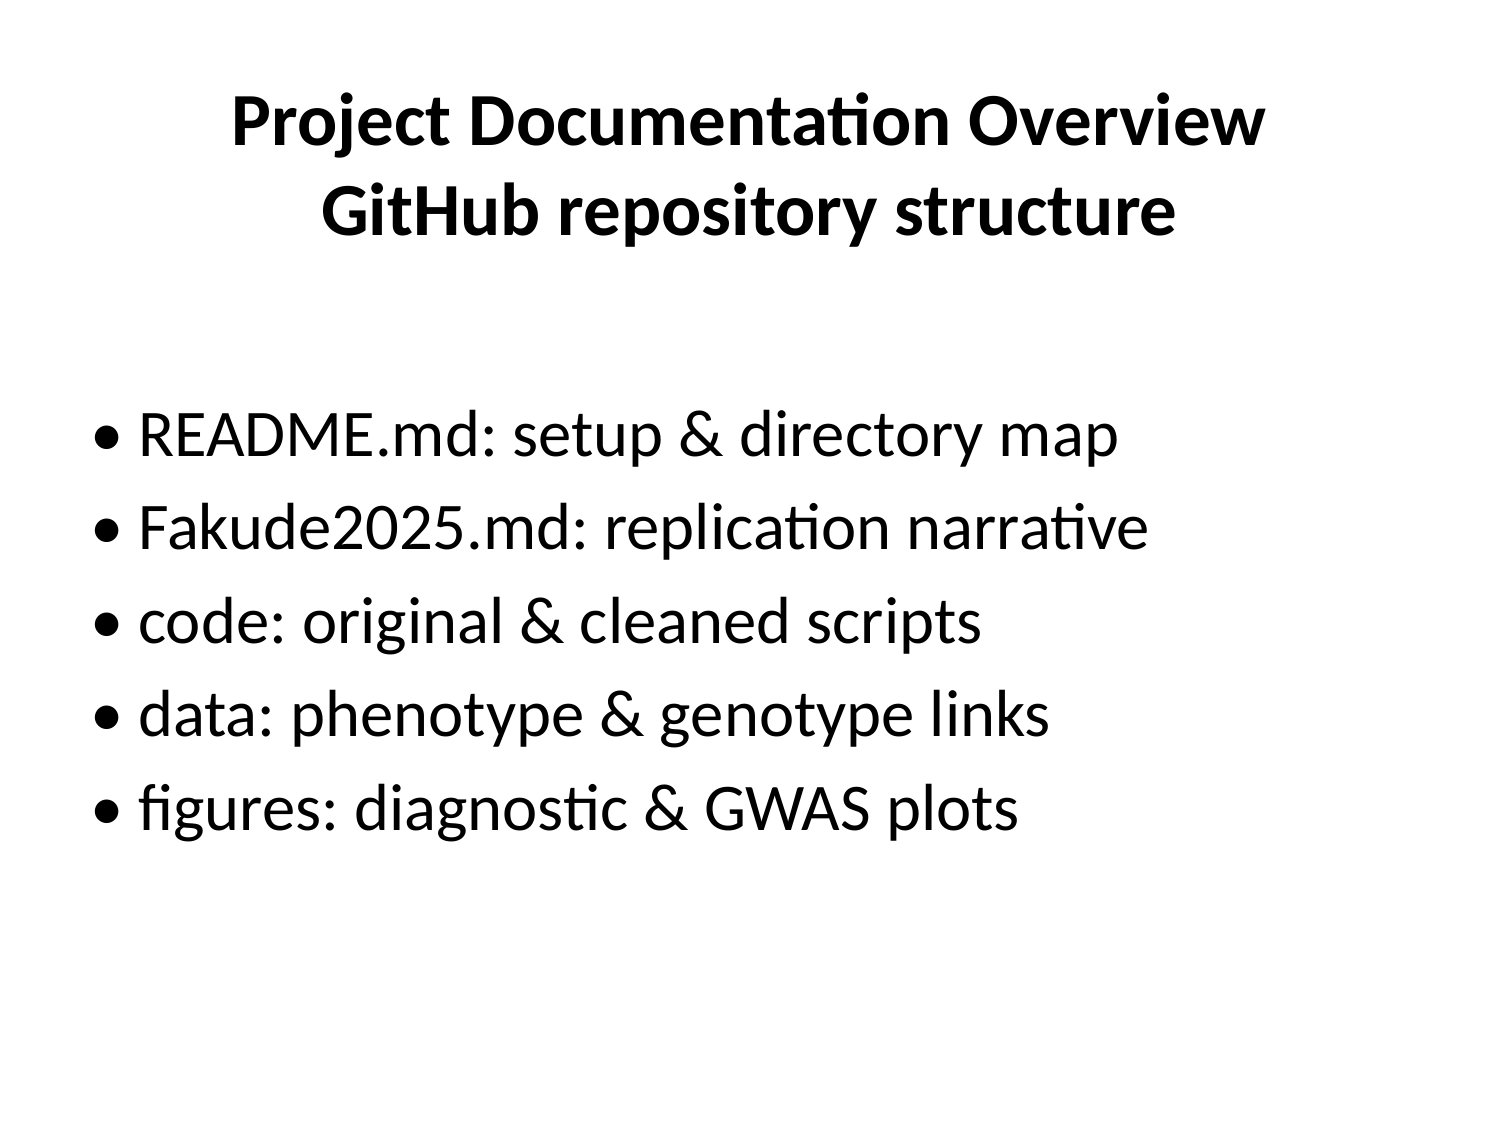

Project Documentation Overview
GitHub repository structure

• README.md: setup & directory map
• Fakude2025.md: replication narrative
• code: original & cleaned scripts
• data: phenotype & genotype links
• figures: diagnostic & GWAS plots